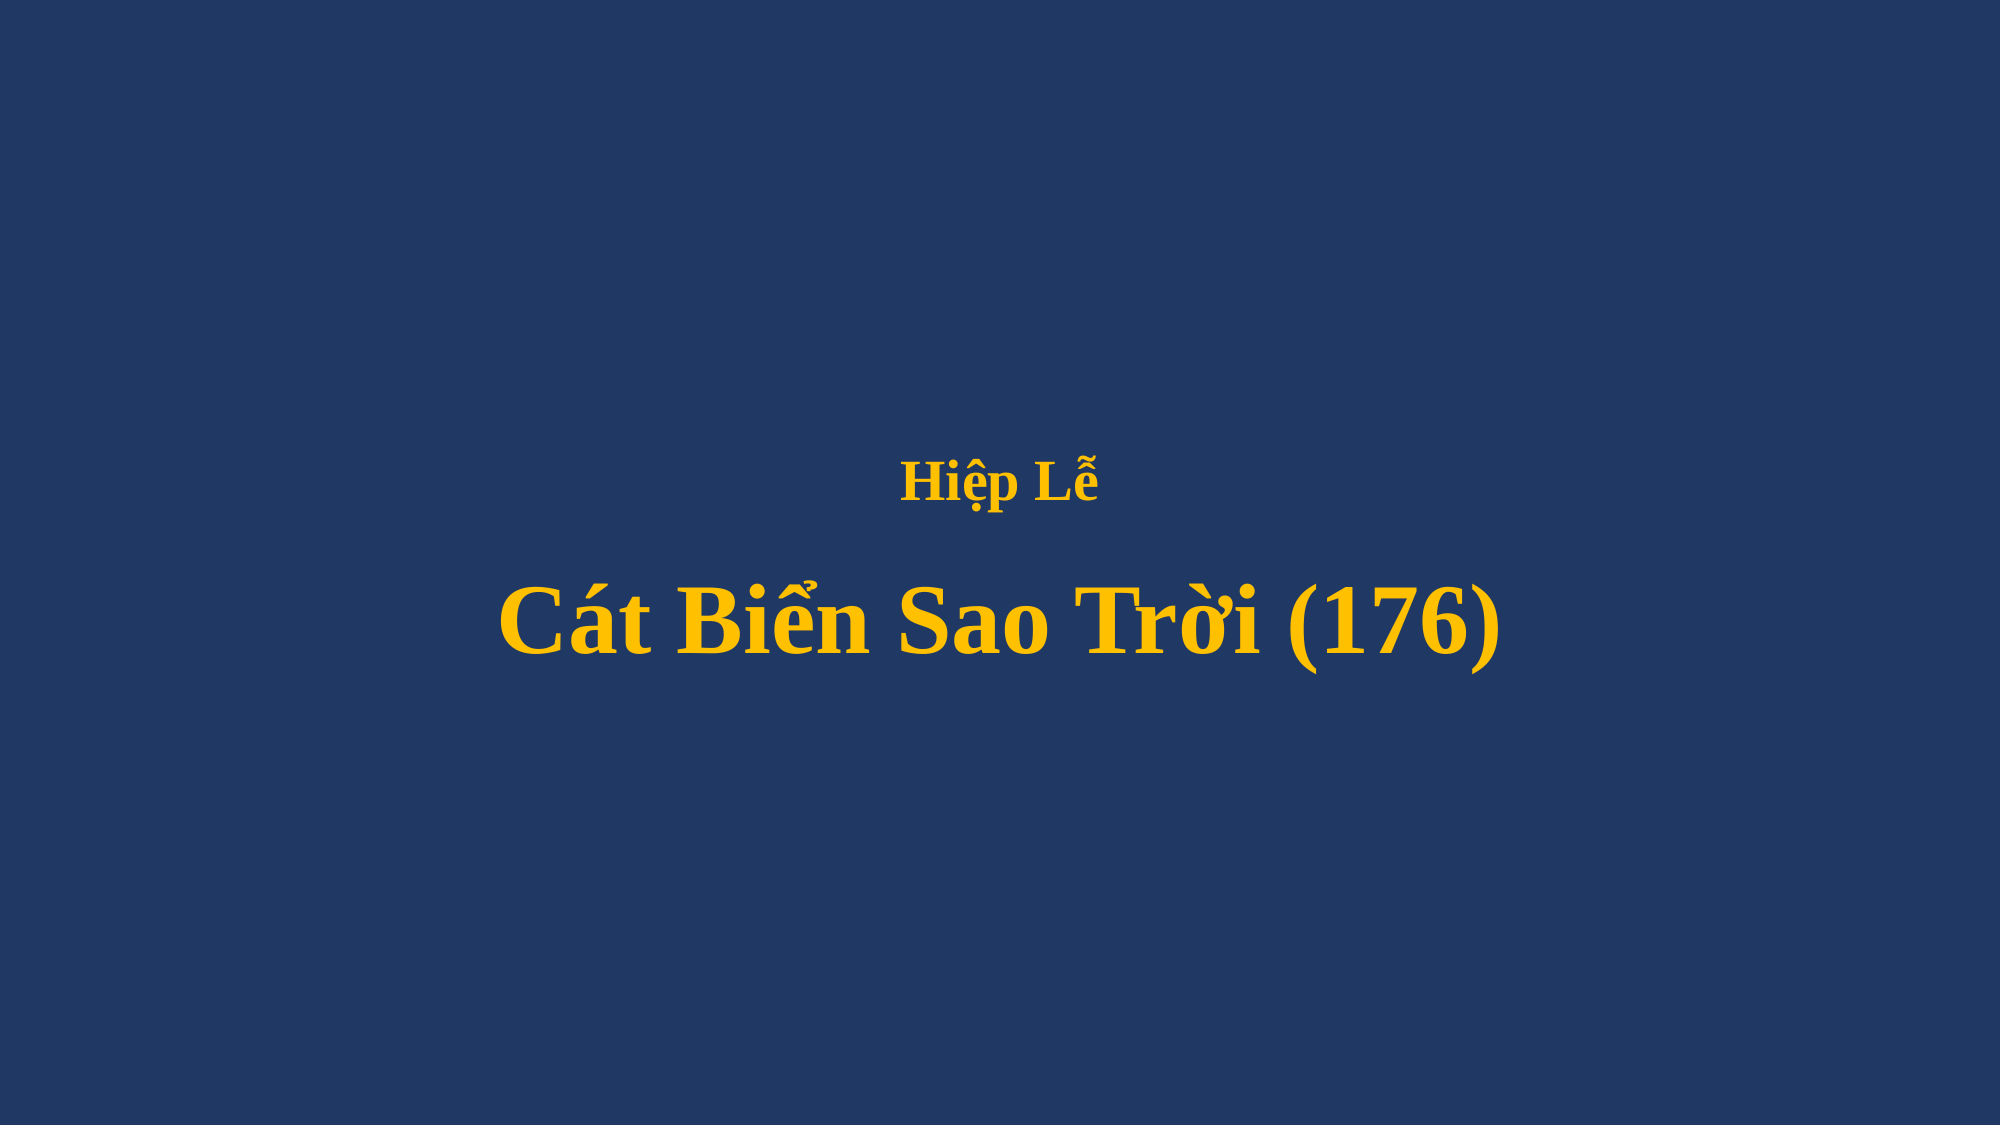

# Hiệp Lễ Cát Biển Sao Trời (176)